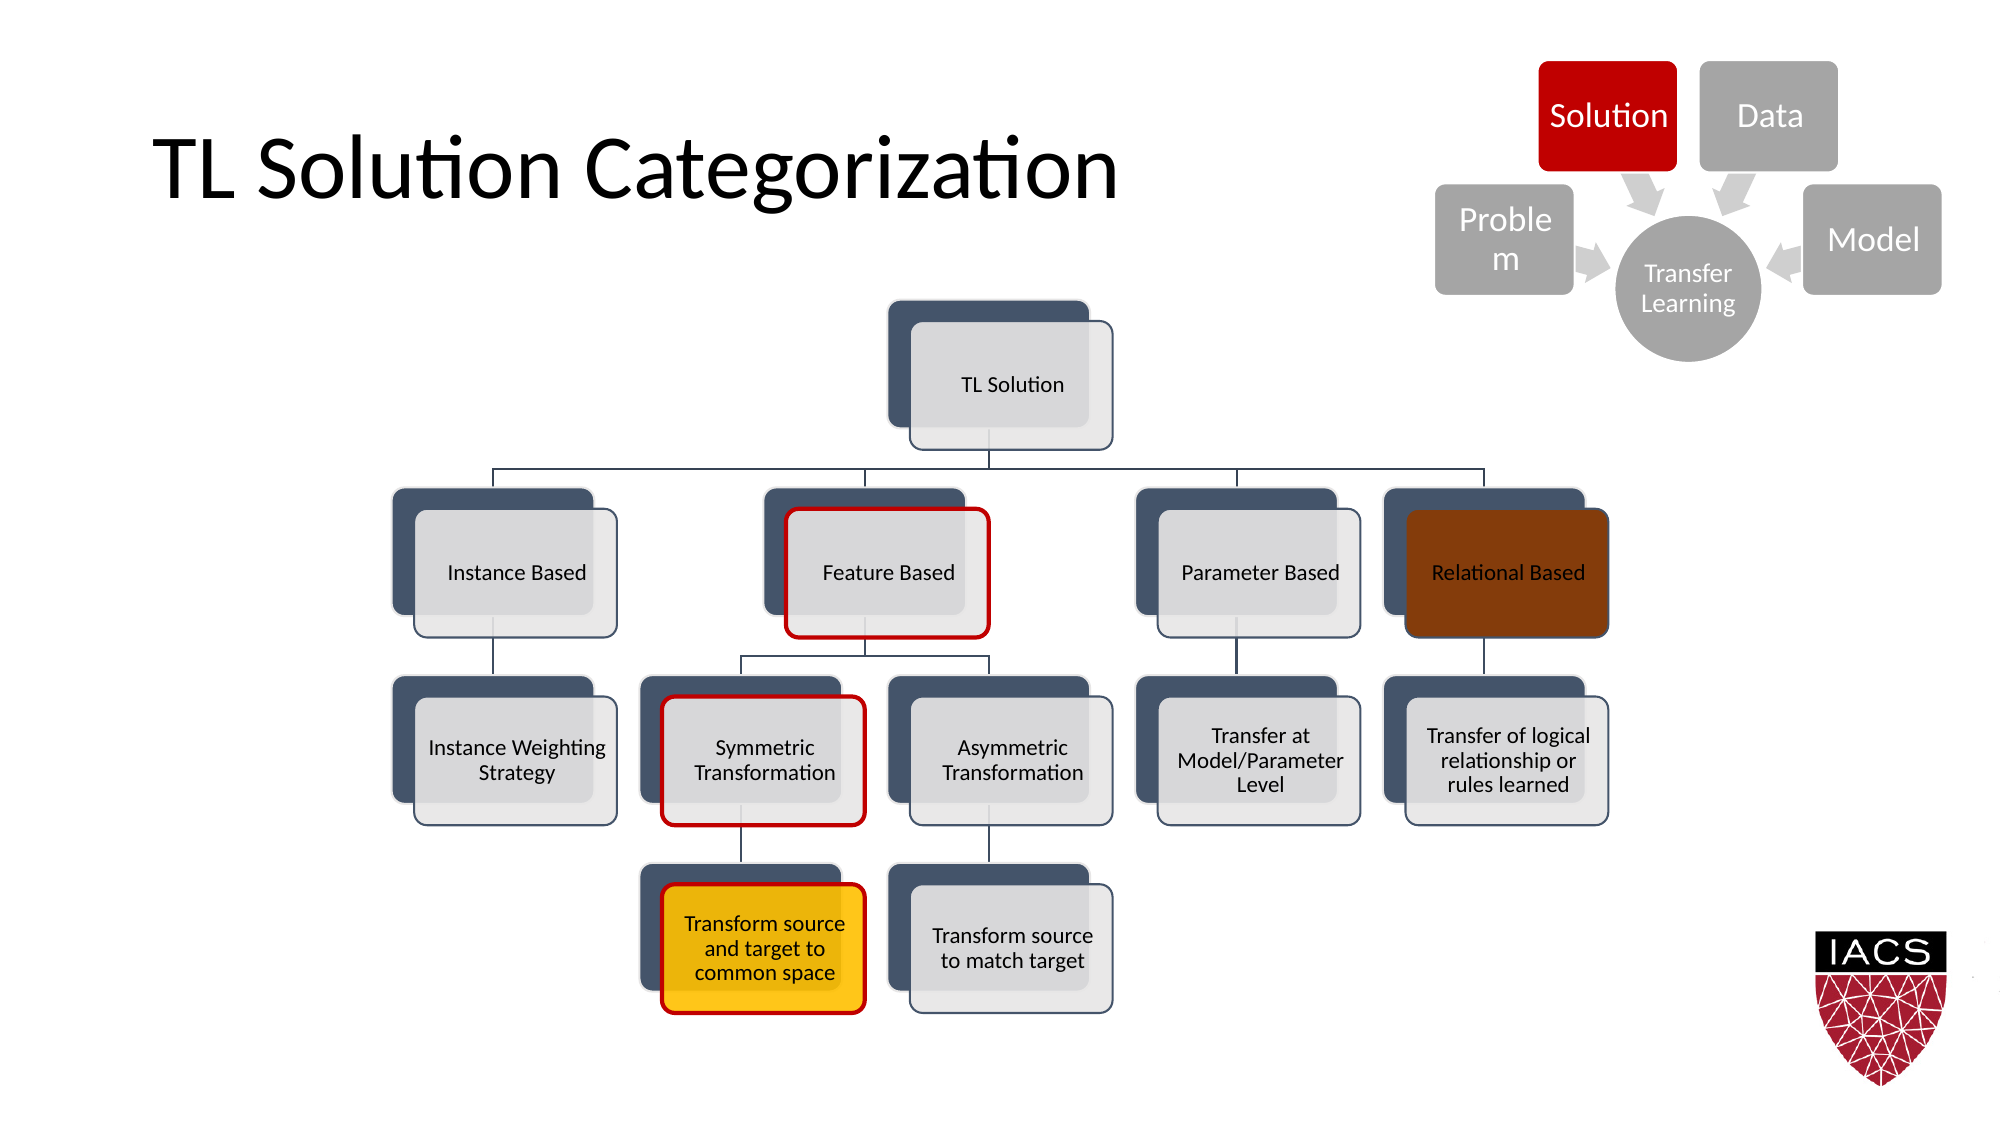

# TL Solution Categorization
Transfer Learning
Problem
Solution
Data
Model
TL Solution
Instance Based
Instance Weighting Strategy
Feature Based
Symmetric Transformation
Transform source and target to common space
Asymmetric Transformation
Transform source to match target
Parameter Based
Transfer at Model/Parameter Level
Relational Based
Transfer of logical relationship or rules learned